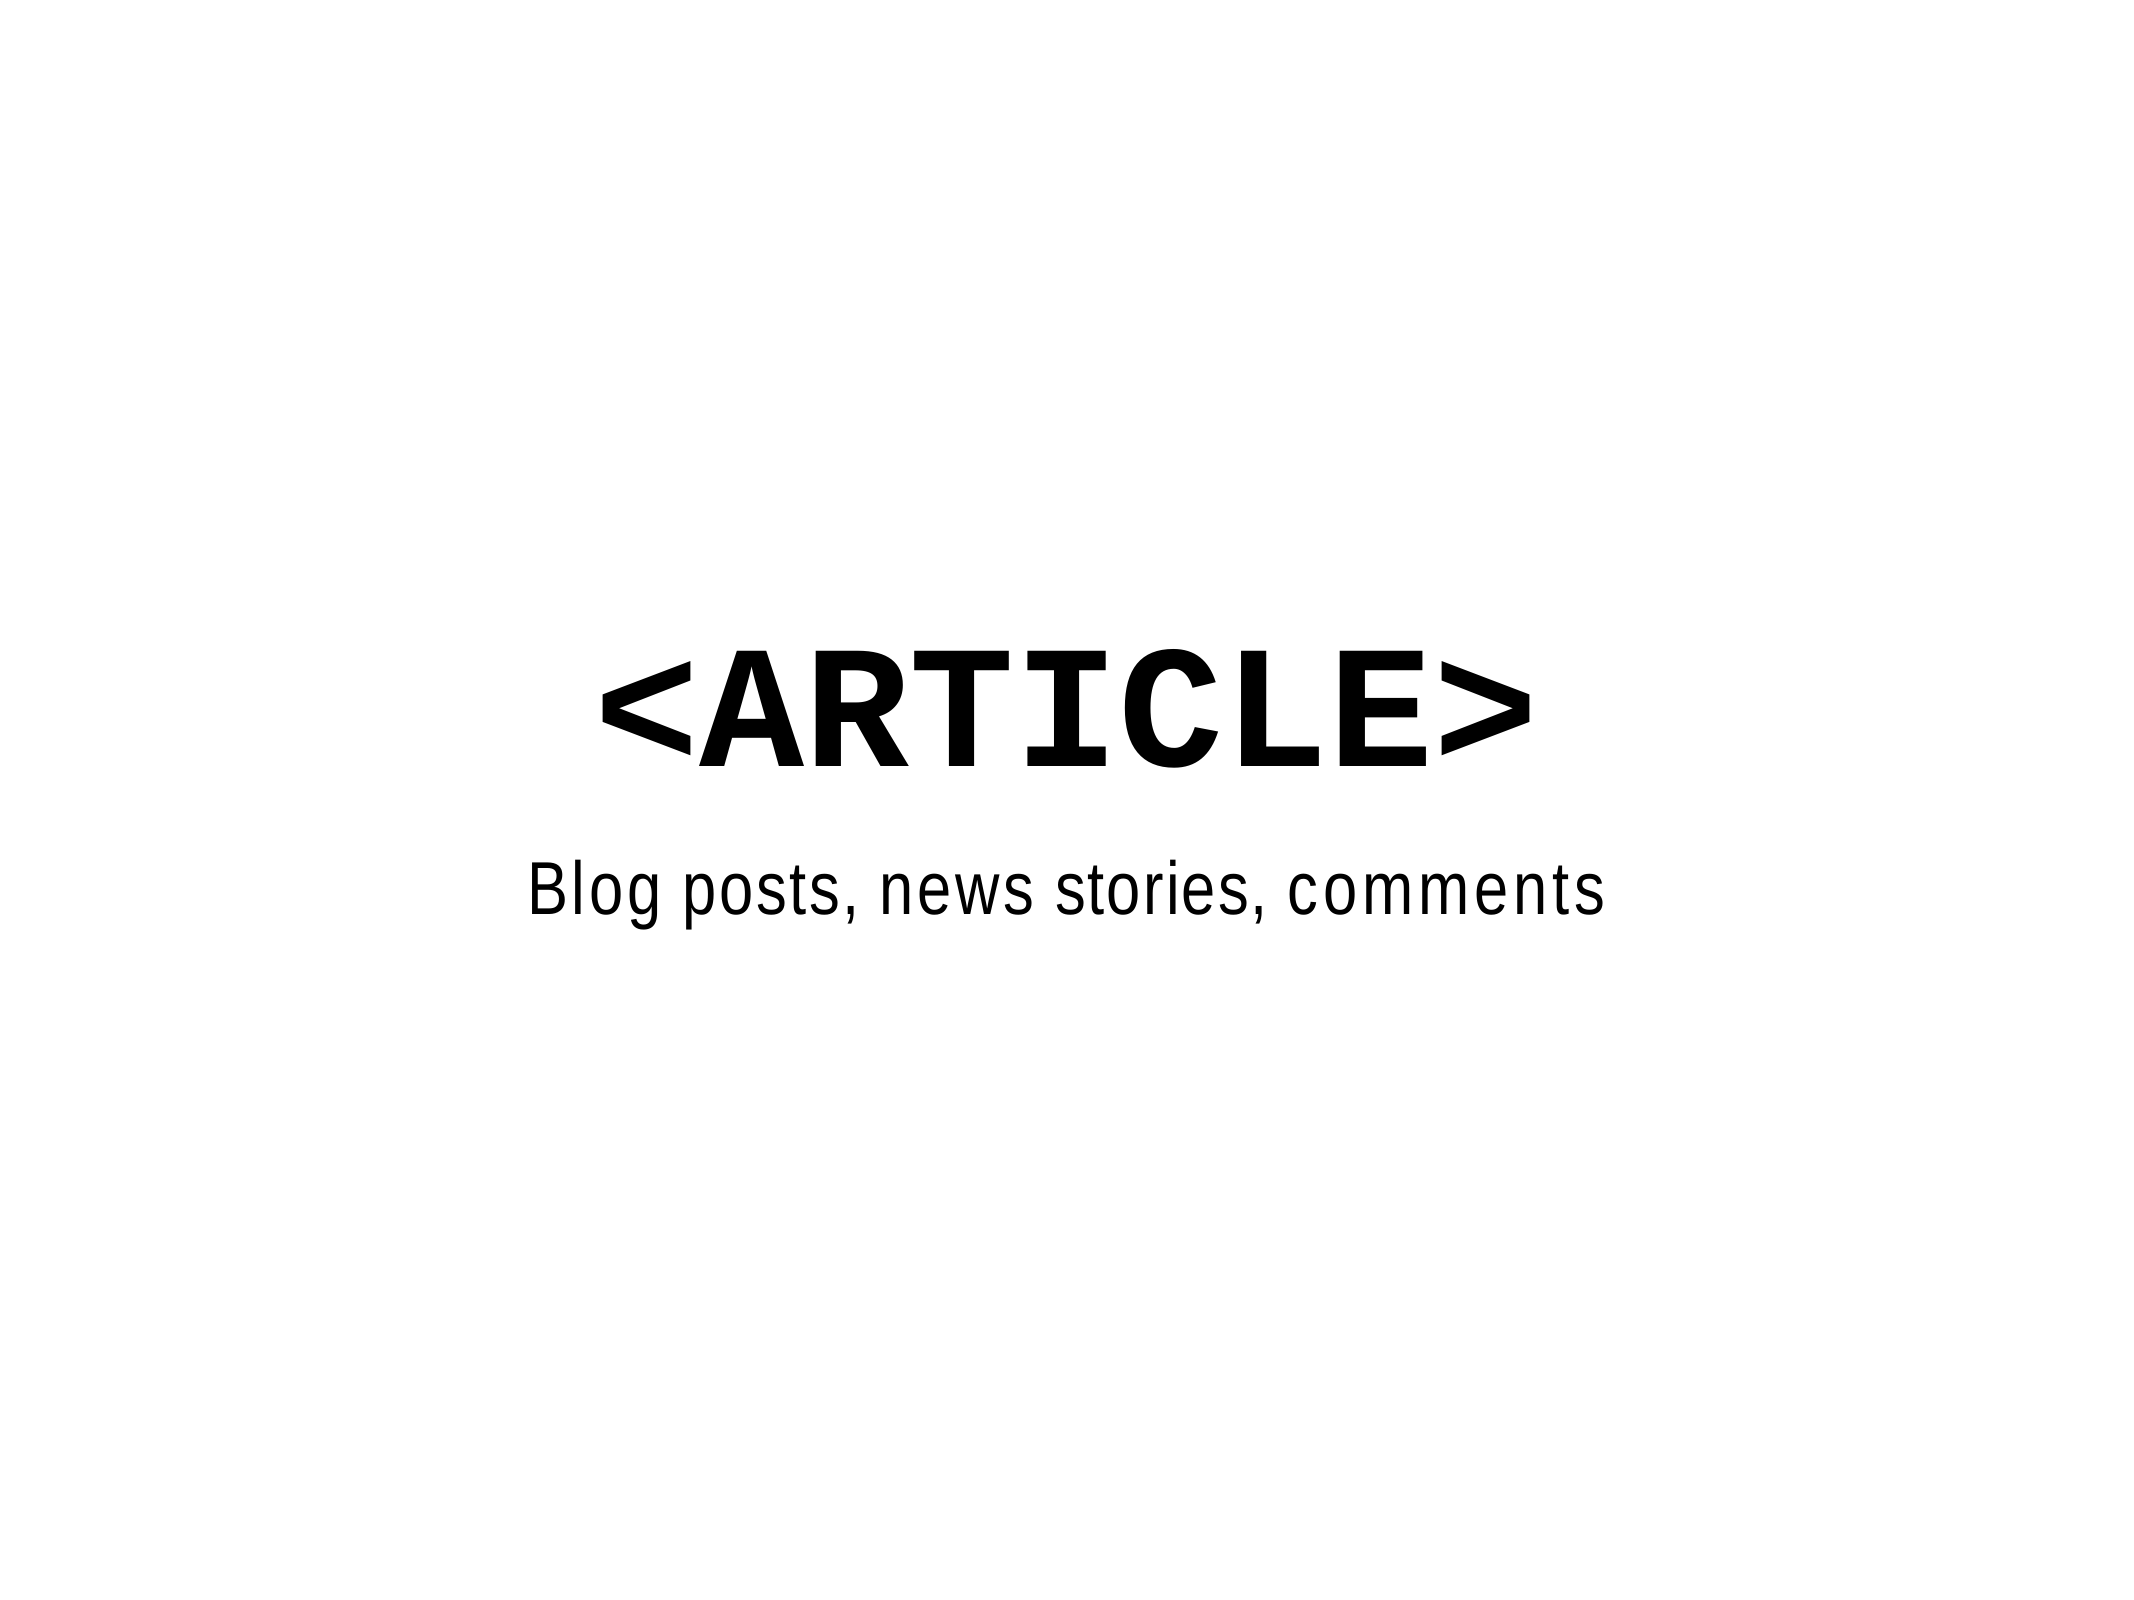

# <ARTICLE>
Blog posts, news stories, comments